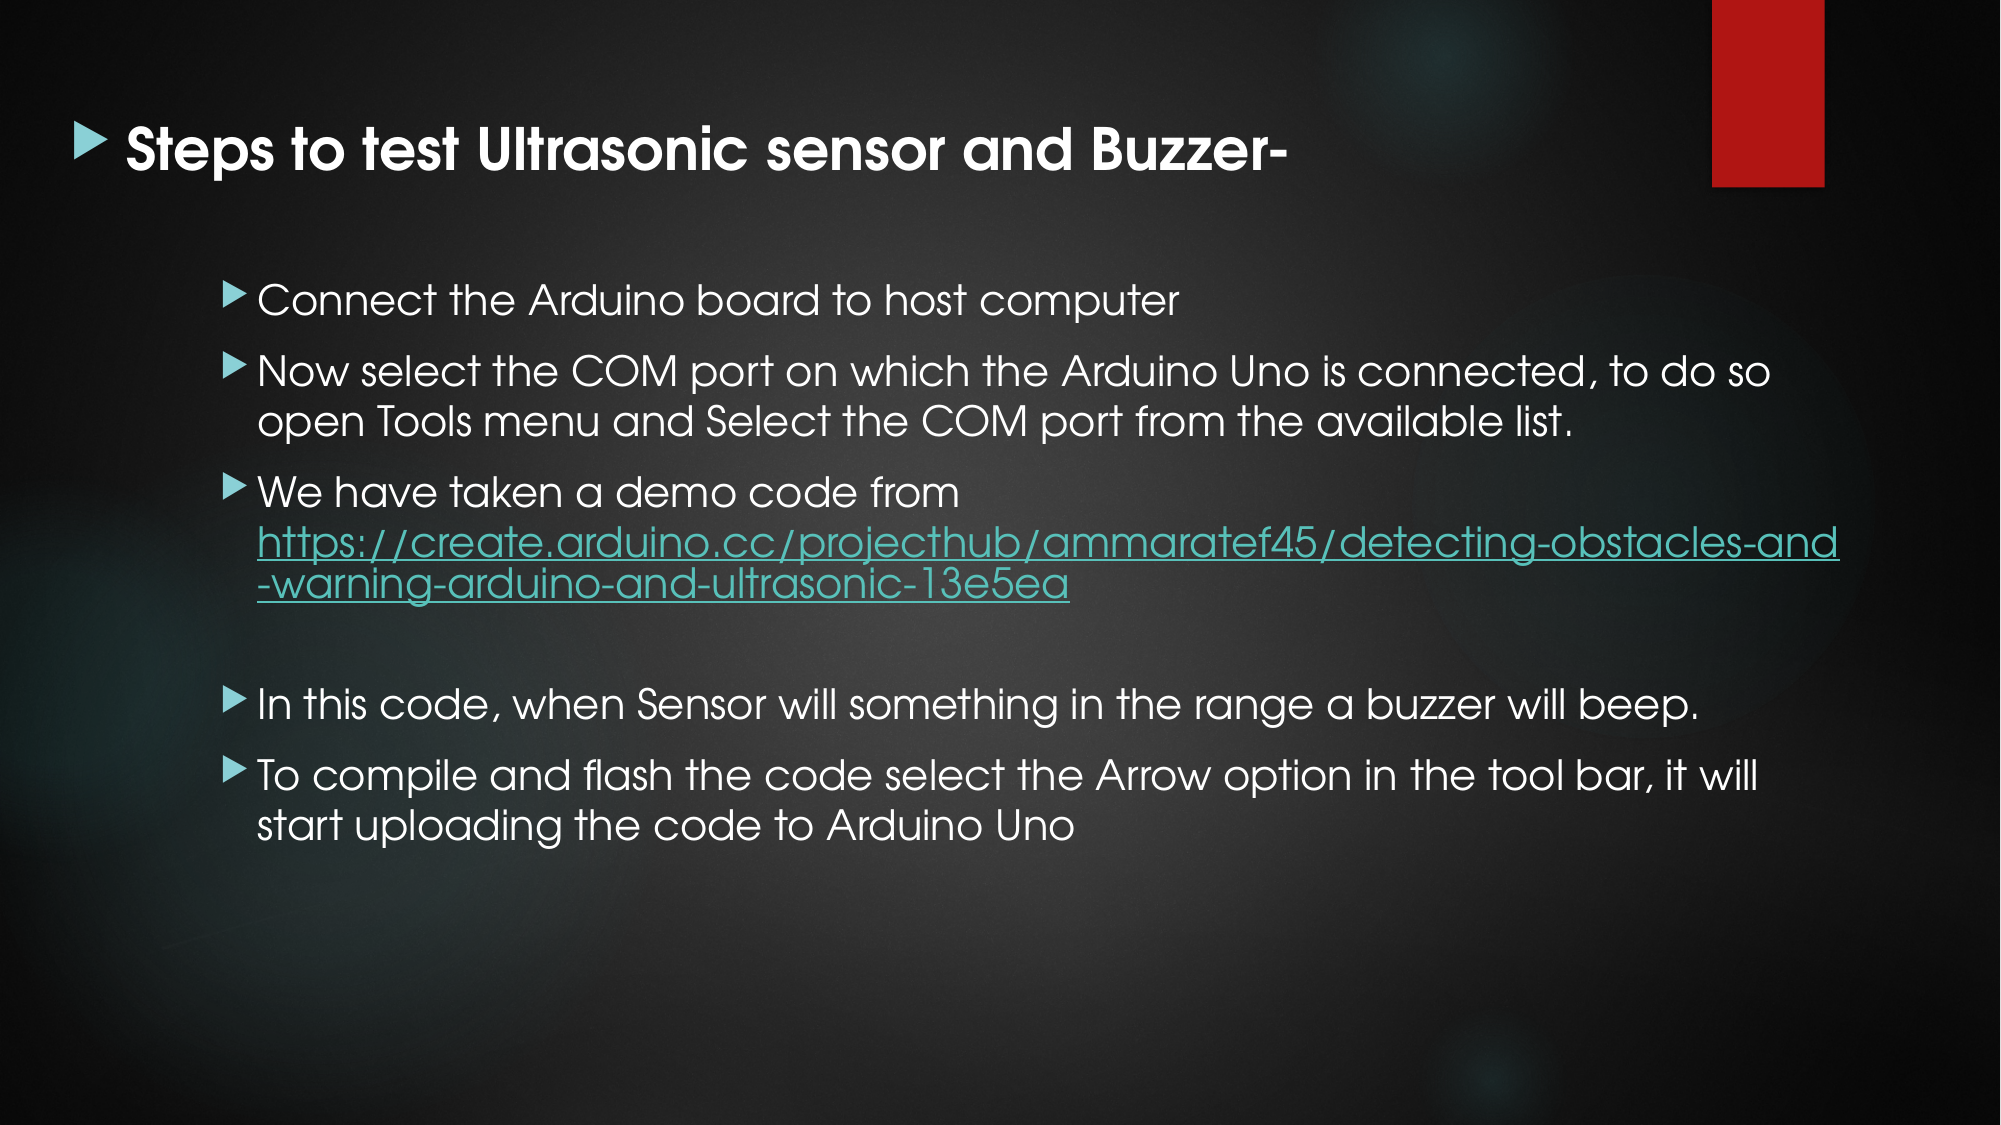

Steps to test Ultrasonic sensor and Buzzer-

Connect the Arduino board to host computer
Now select the COM port on which the Arduino Uno is connected, to do so open Tools menu and Select the COM port from the available list.
We have taken a demo code from https://create.arduino.cc/projecthub/ammaratef45/detecting-obstacles-and-warning-arduino-and-ultrasonic-13e5ea
In this code, when Sensor will something in the range a buzzer will beep.
To compile and flash the code select the Arrow option in the tool bar, it will start uploading the code to Arduino Uno